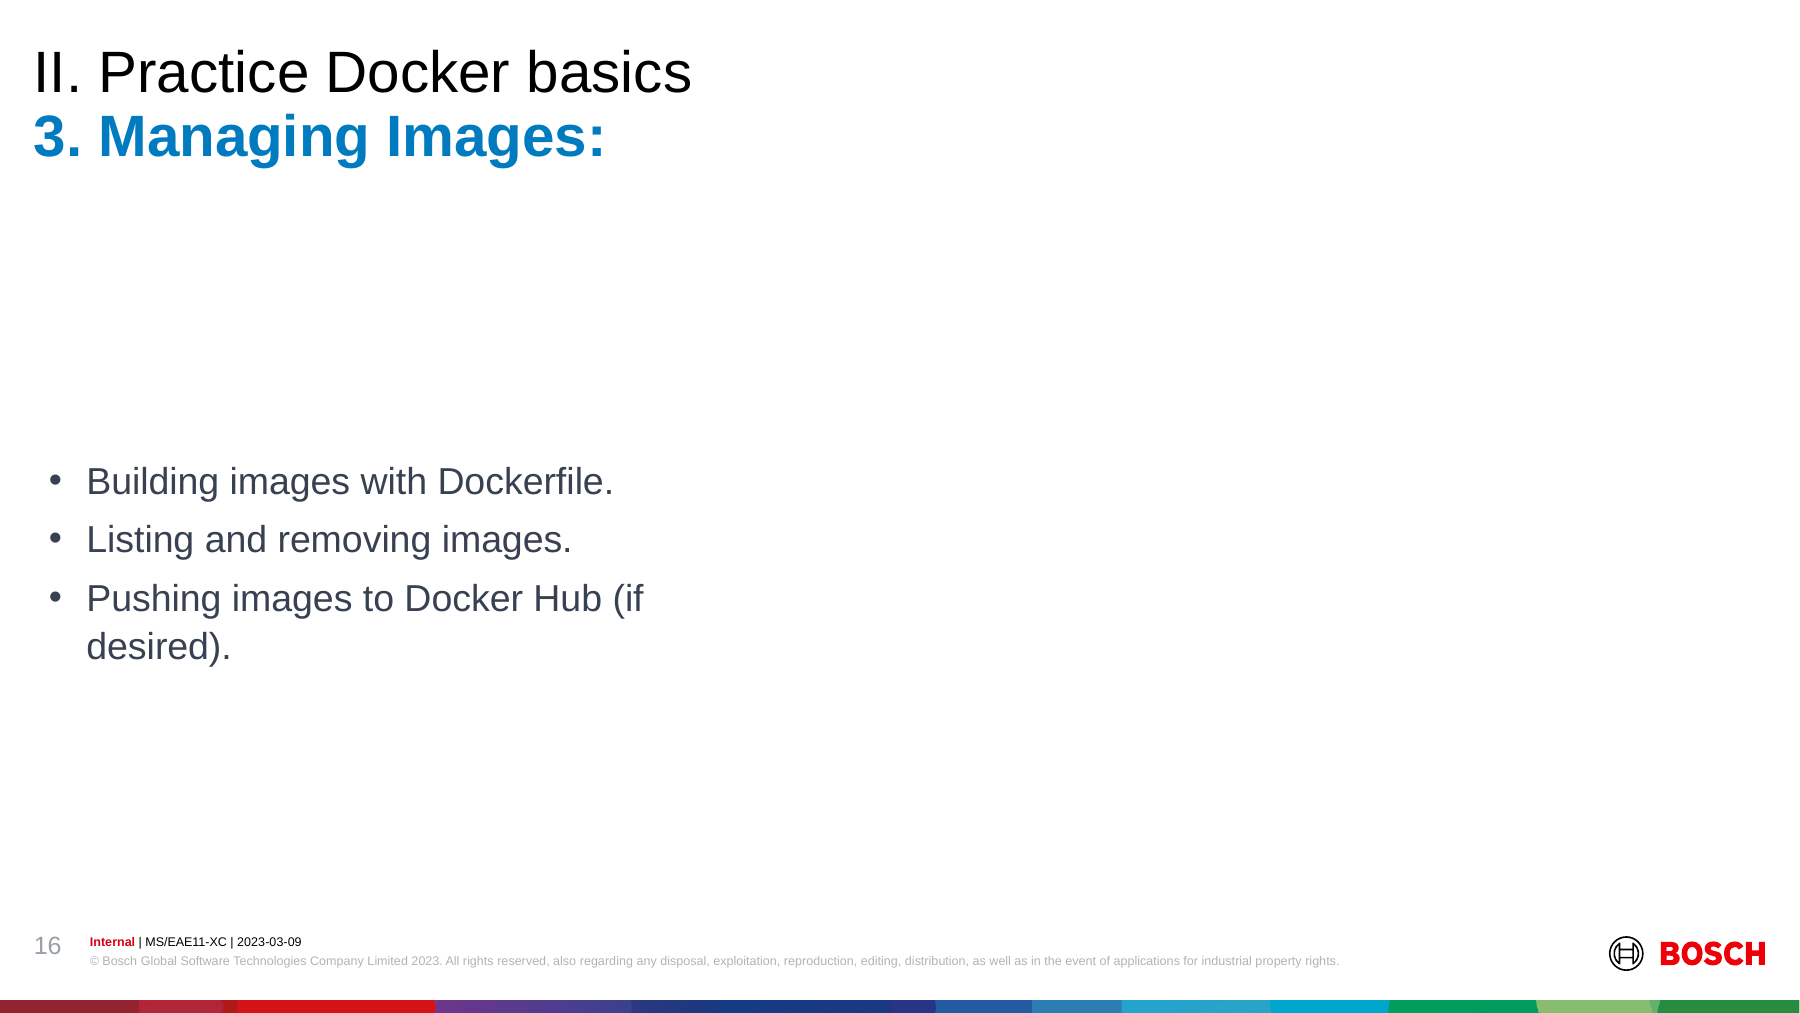

II. Practice Docker basics
# 3. Managing Images:
Building images with Dockerfile.
Listing and removing images.
Pushing images to Docker Hub (if desired).
16